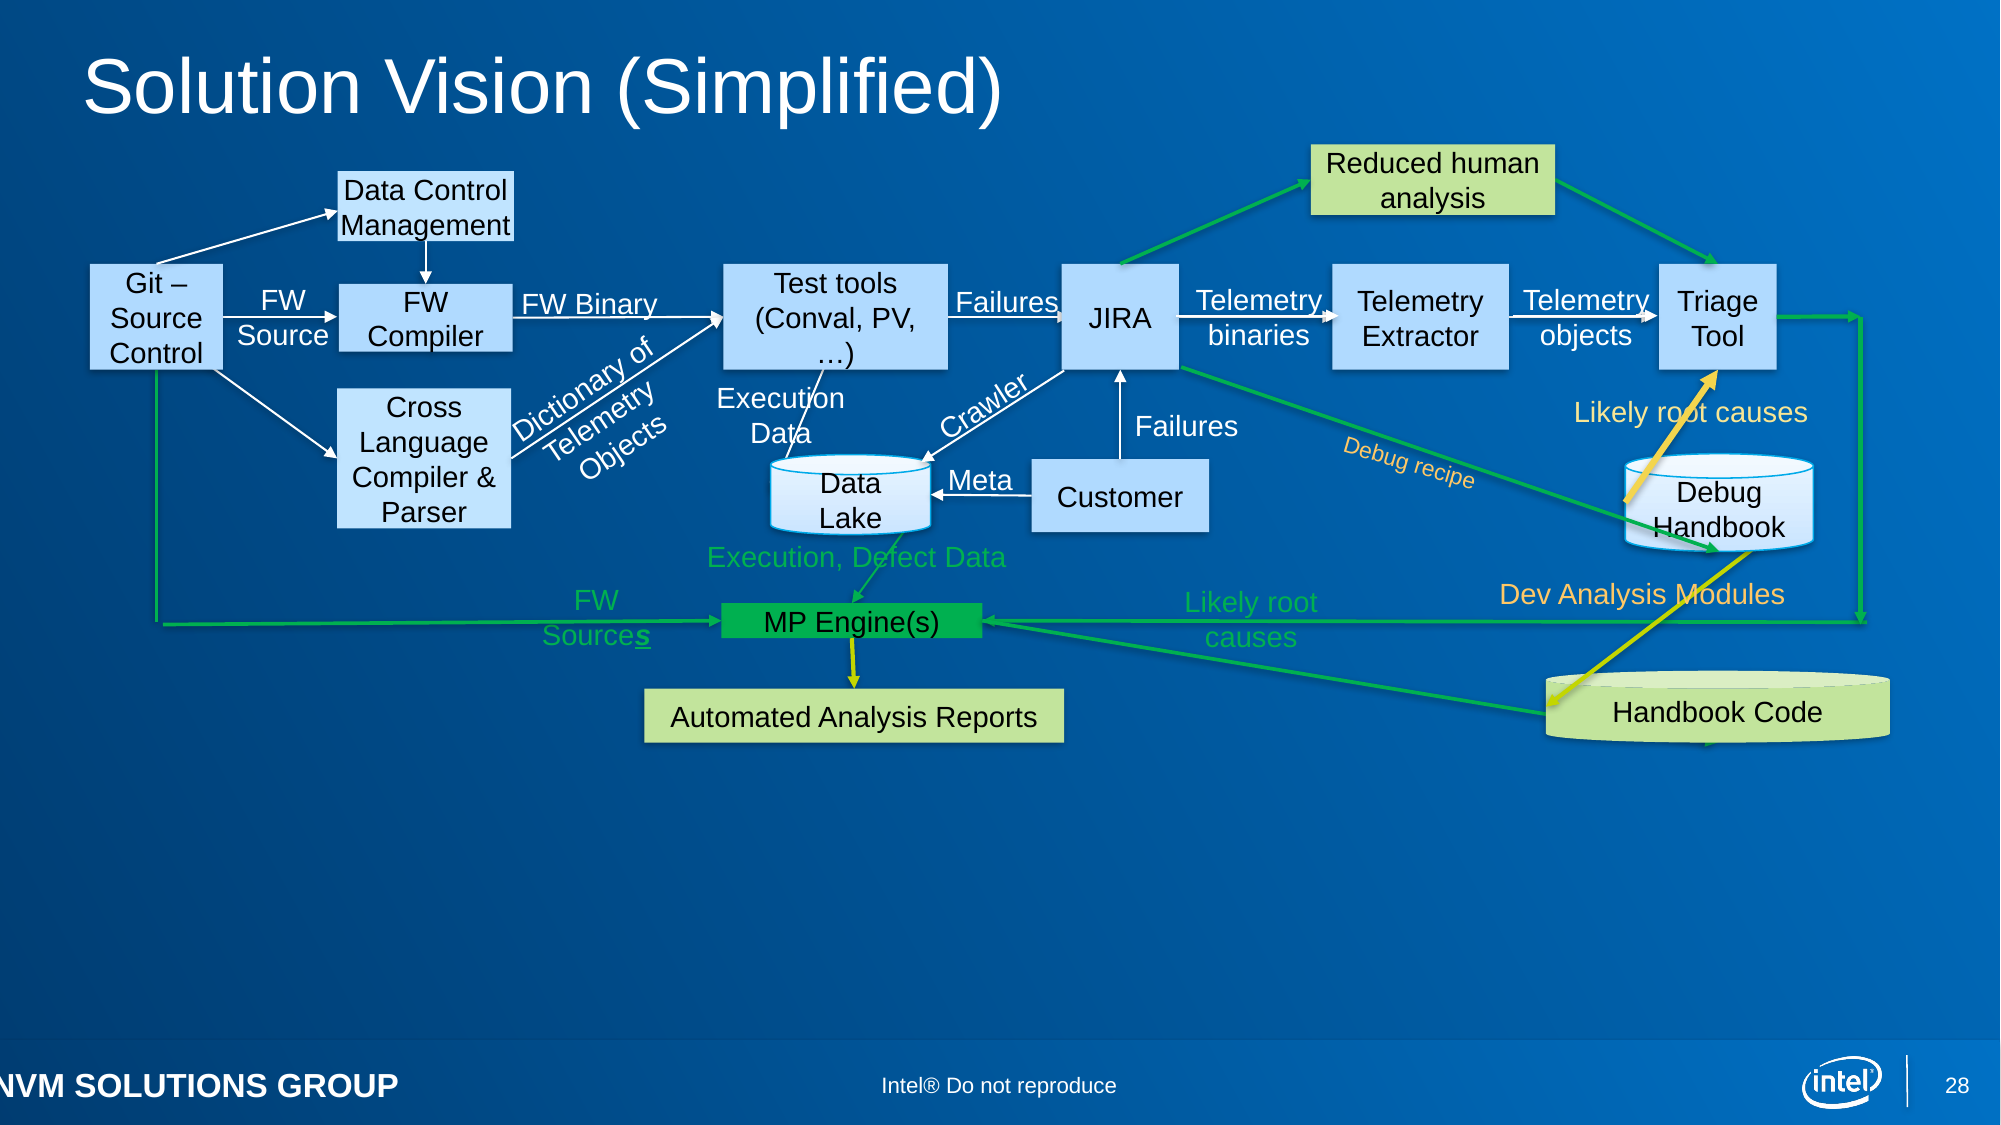

# Solution Vision (Simplified)
Reduced human analysis
Data Control Management
Git – Source Control
Test tools (Conval, PV, …)
JIRA
Telemetry Extractor
Triage Tool
FW
Source
Telemetry binaries
Telemetry objects
FW Compiler
Failures
FW Binary
Dictionary of Telemetry
Objects
Execution
Data
Crawler
Cross Language Compiler & Parser
Likely root causes
Failures
Debug recipe
Debug Handbook
Data Lake
Customer
Meta
Execution, Defect Data
Dev Analysis Modules
FW
Sources
Likely root causes
MP Engine(s)
Handbook Code
Automated Analysis Reports
28